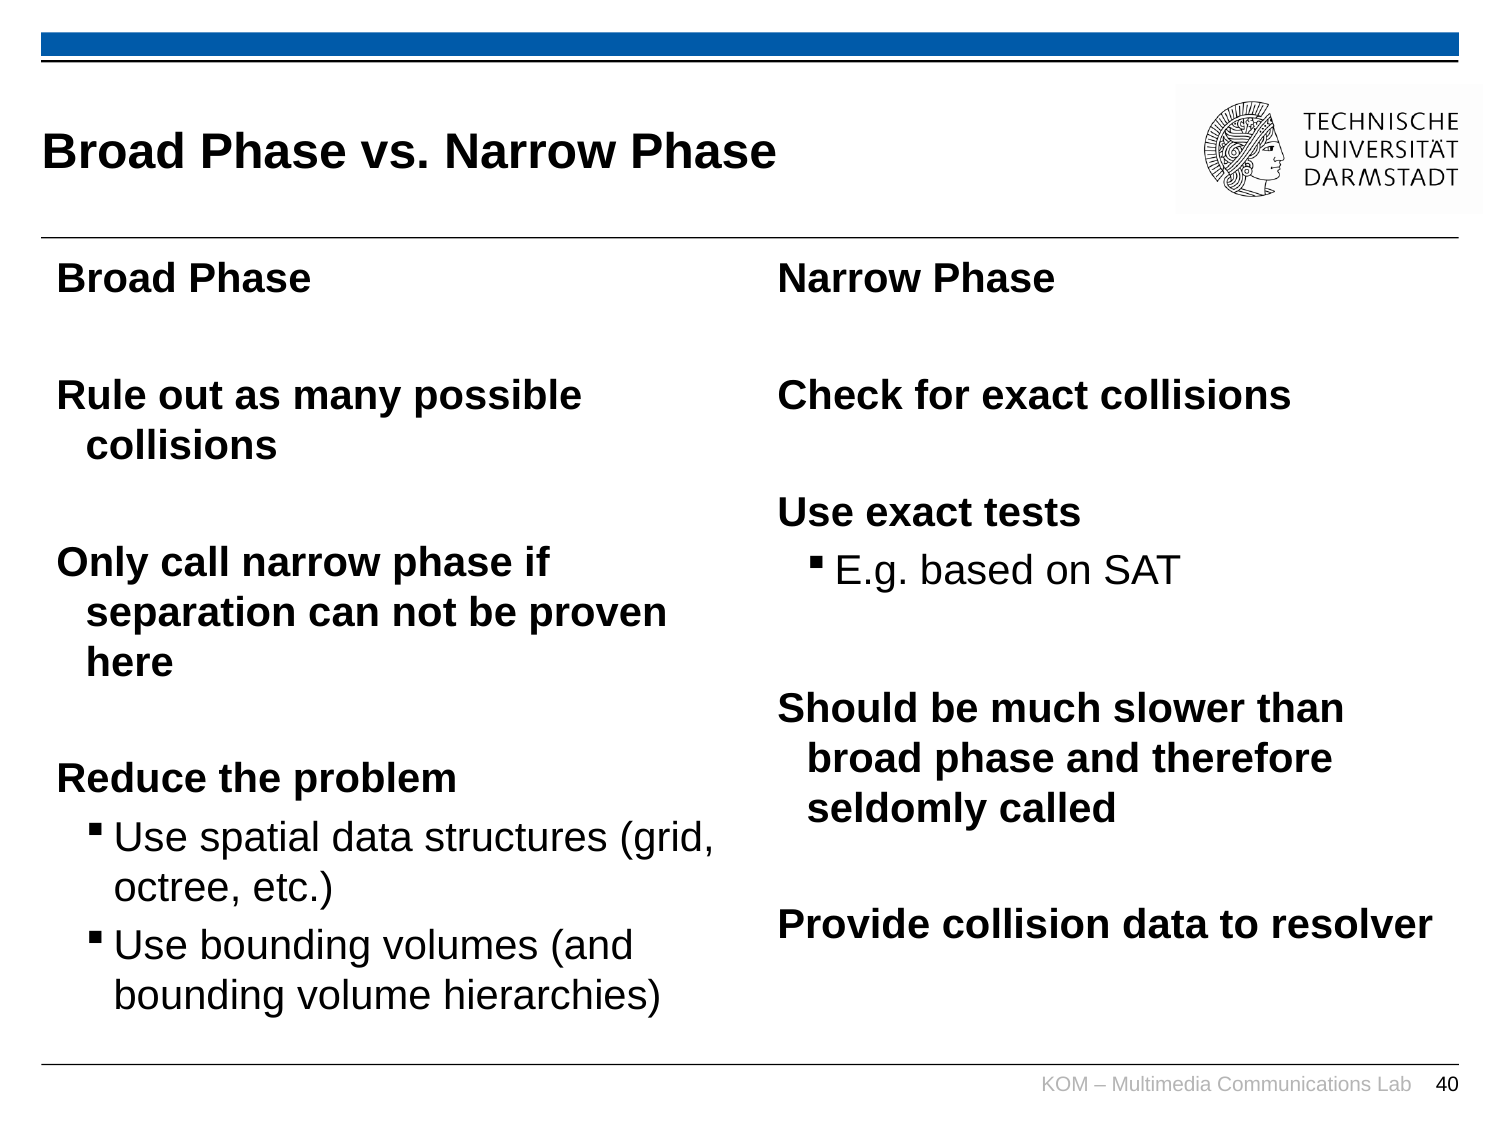

# Broad Phase vs. Narrow Phase
Broad Phase

Rule out as many possible collisions

Only call narrow phase if separation can not be proven here

Reduce the problem
Use spatial data structures (grid, octree, etc.)
Use bounding volumes (and bounding volume hierarchies)
Narrow Phase

Check for exact collisions

Use exact tests
E.g. based on SAT

Should be much slower than broad phase and therefore seldomly called

Provide collision data to resolver